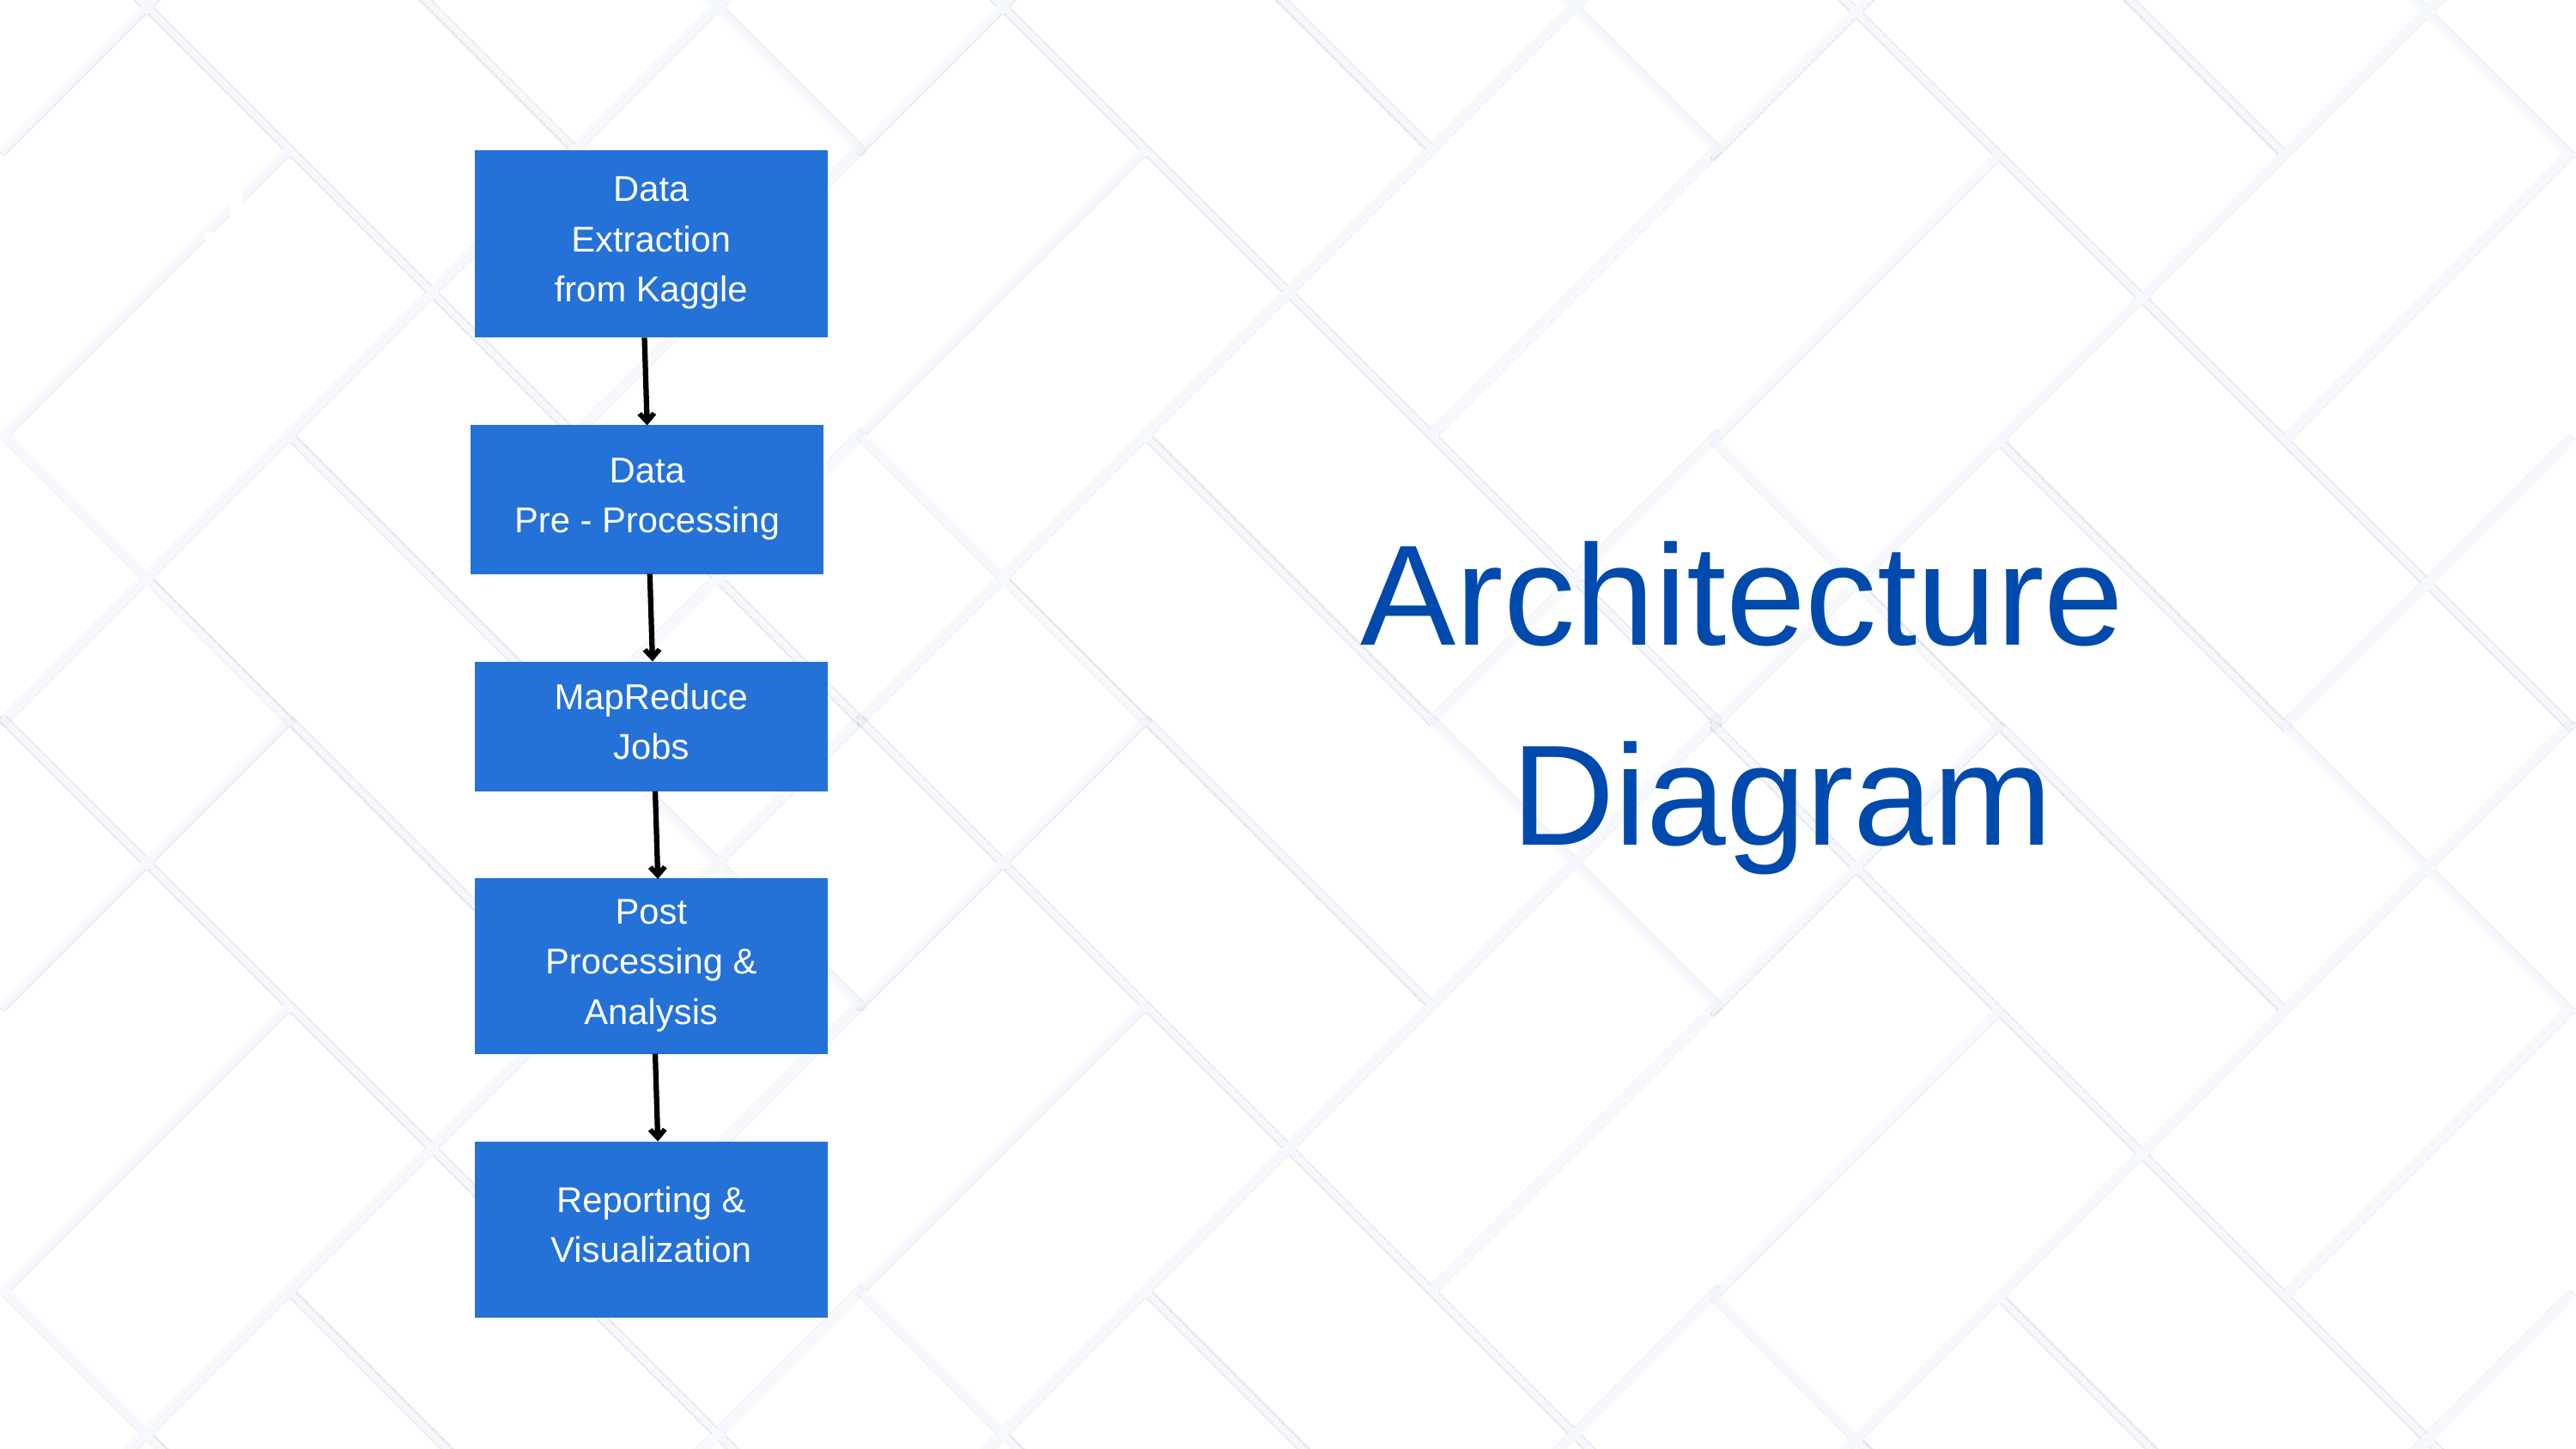

01

Data
Extraction
from Kaggle

Data
Pre - Processing
Architecture
 Diagram

MapReduce
Jobs

Post
Processing & Analysis

Reporting & Visualization